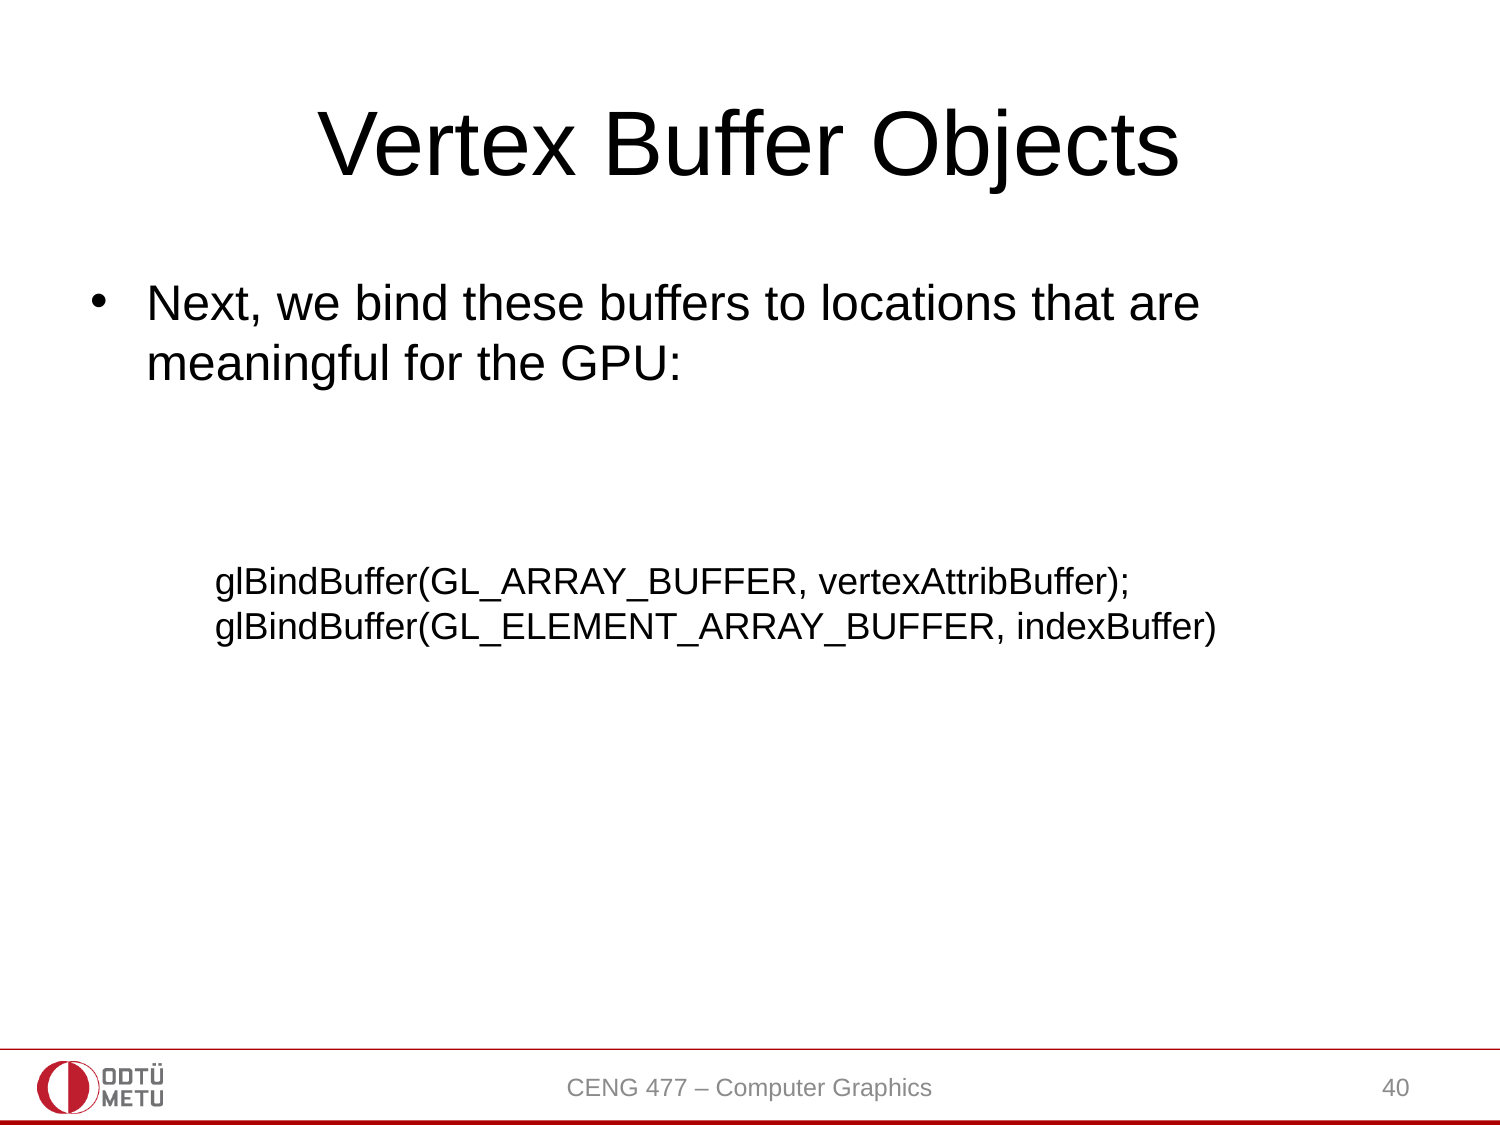

# Vertex Buffer Objects
Next, we bind these buffers to locations that are meaningful for the GPU:

glBindBuffer(GL_ARRAY_BUFFER, vertexAttribBuffer);
glBindBuffer(GL_ELEMENT_ARRAY_BUFFER, indexBuffer)

CENG 477 – Computer Graphics
40